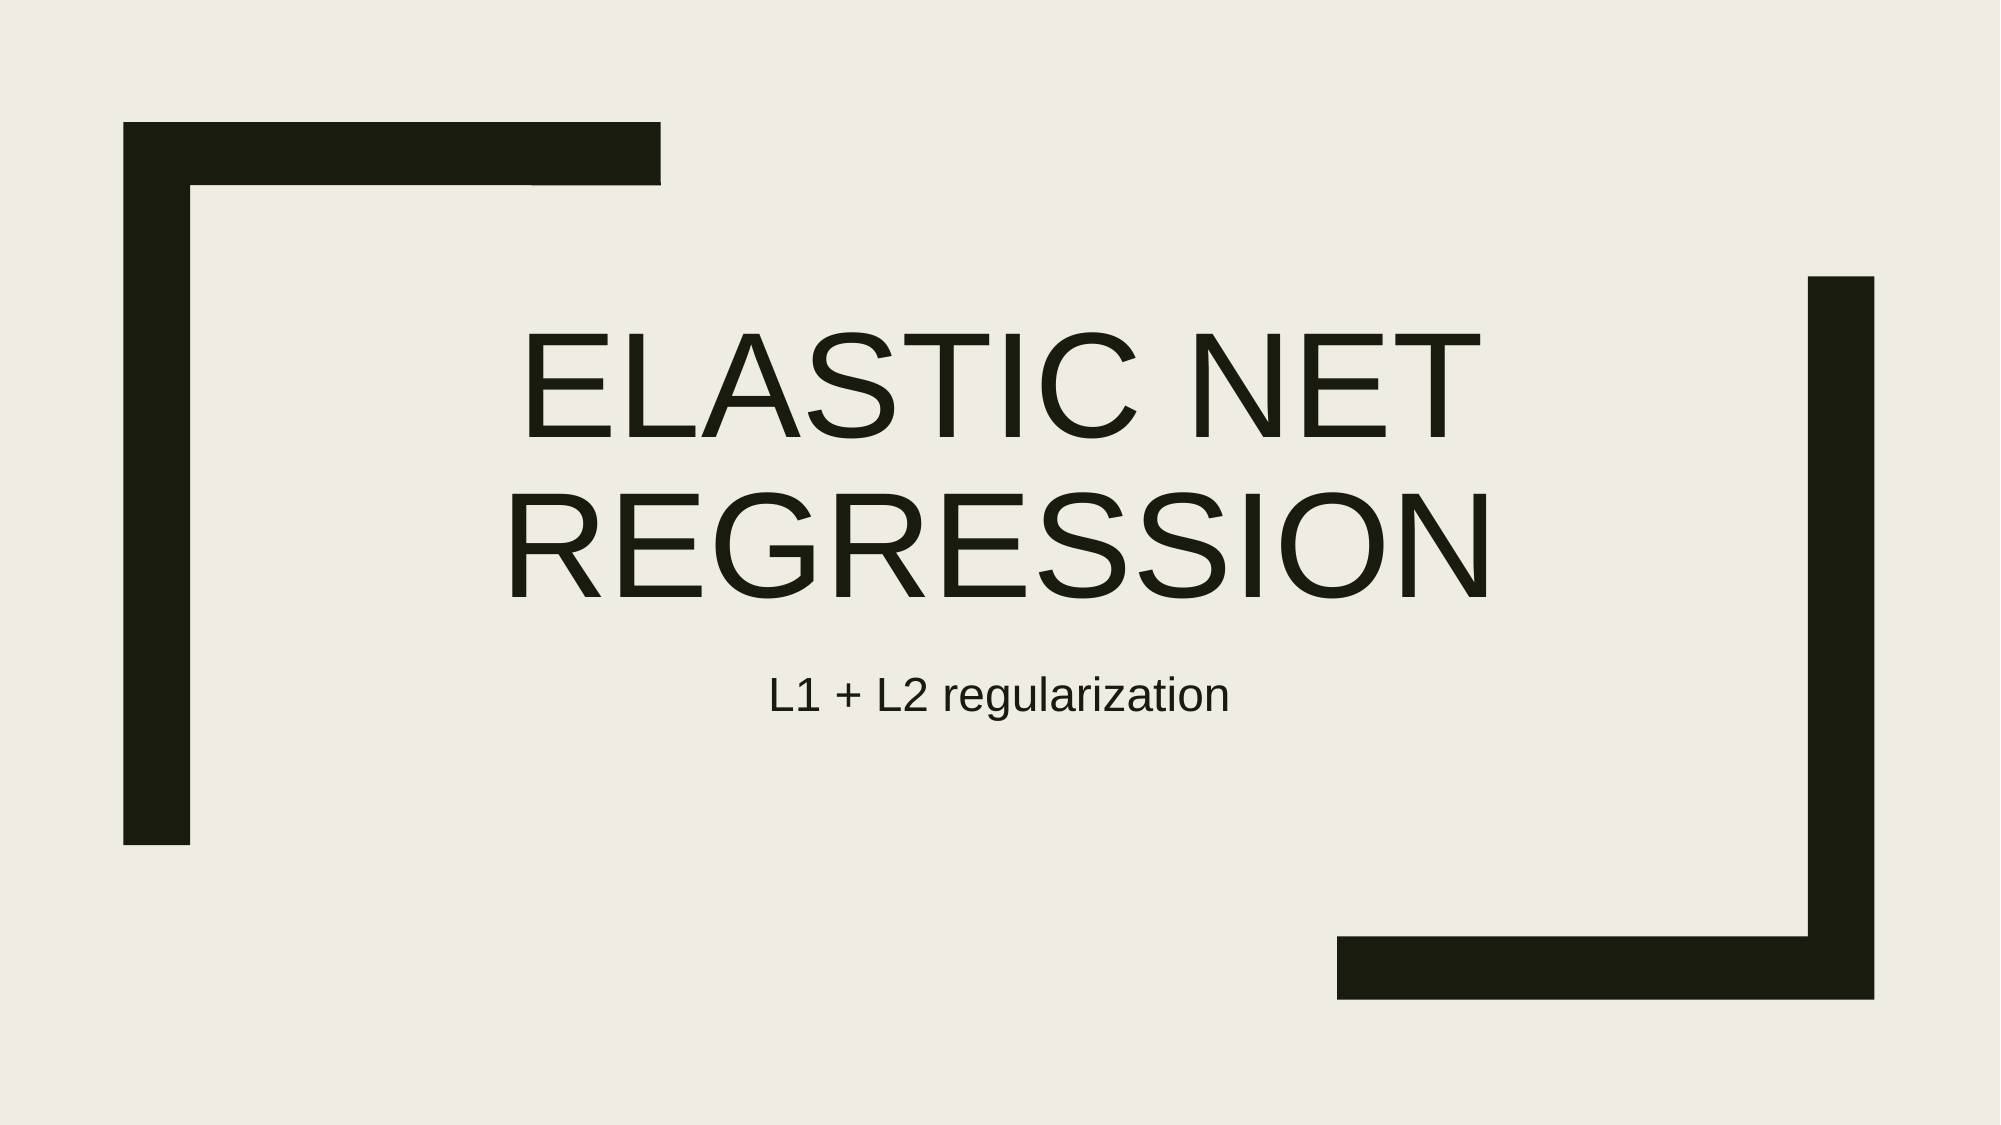

# ELASTIC NET Regression
L1 + L2 regularization